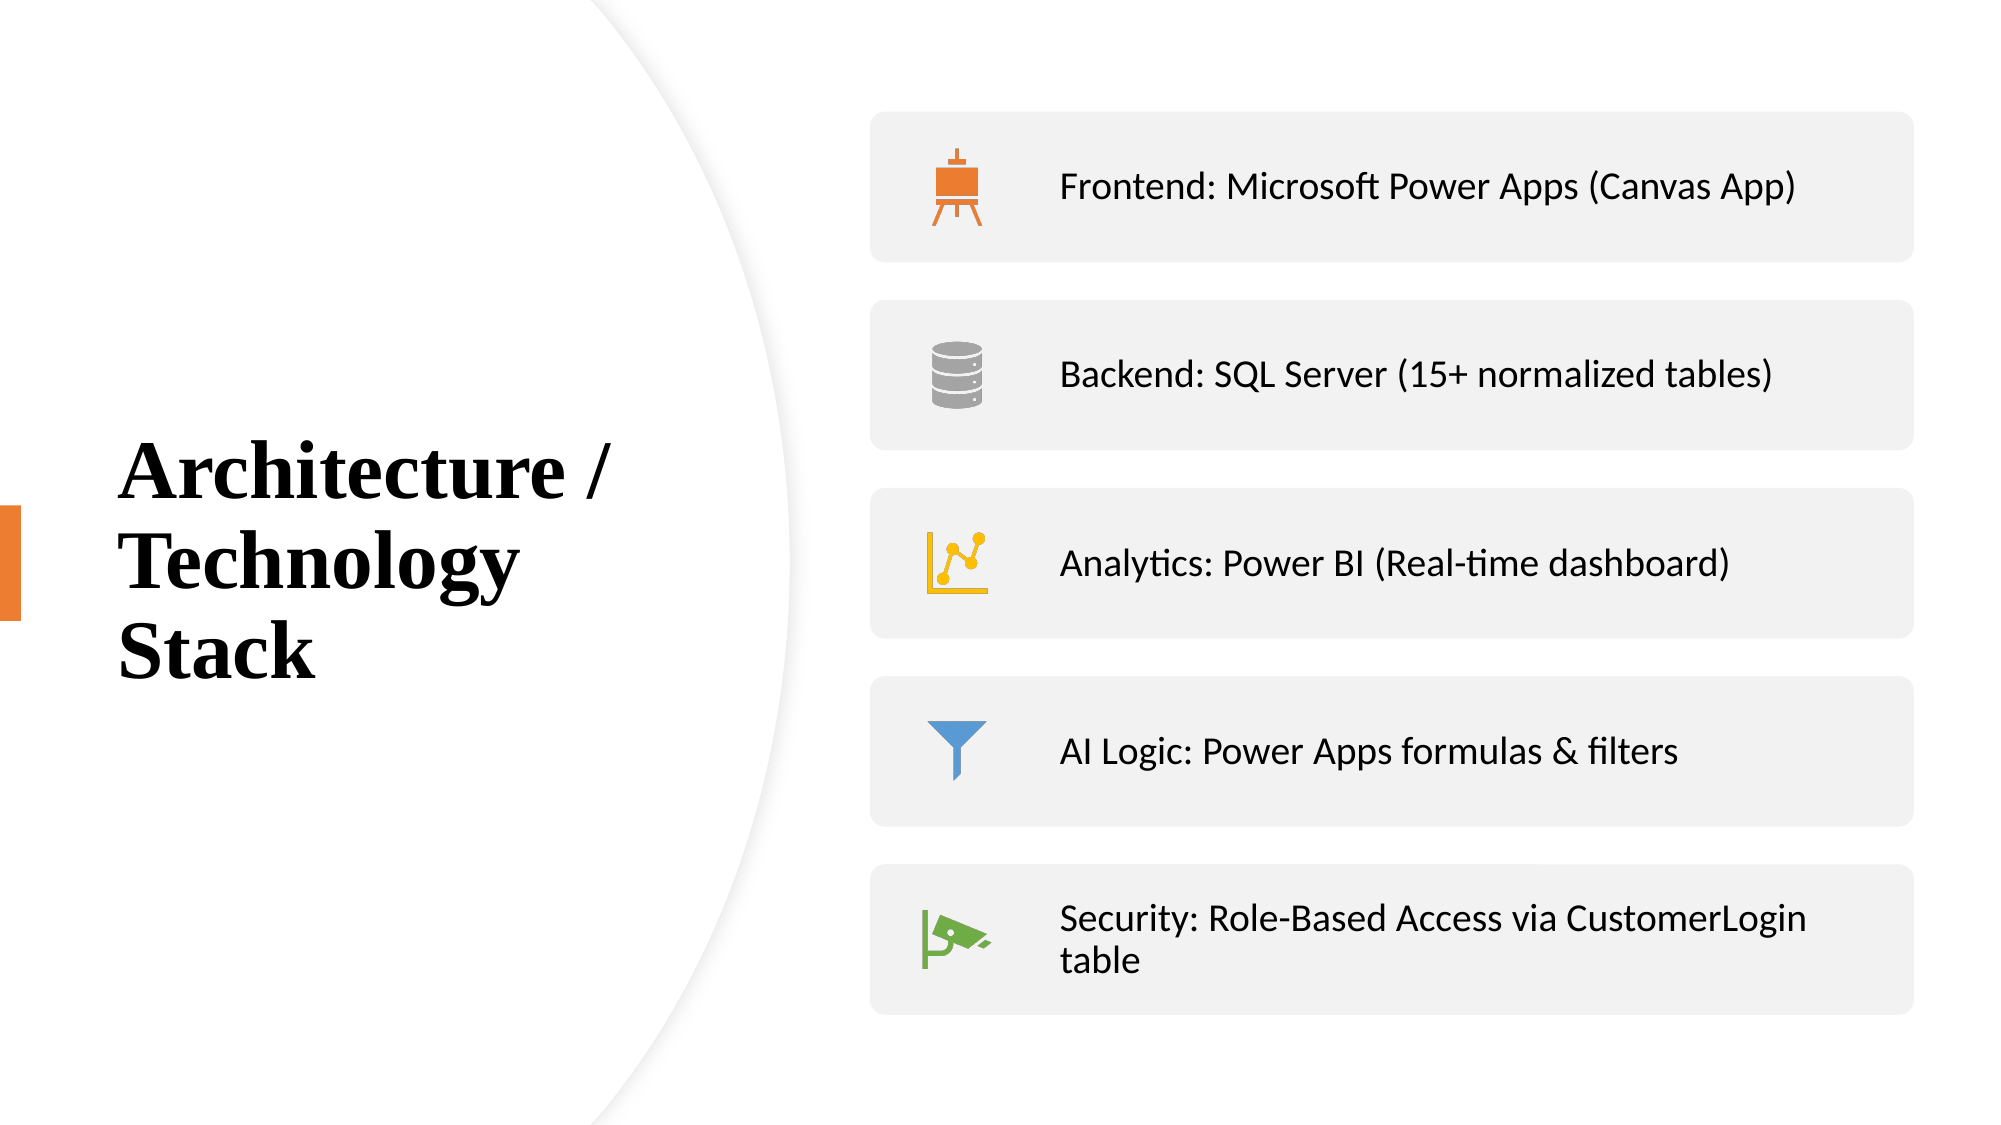

Frontend: Microsoft Power Apps (Canvas App)
Backend: SQL Server (15+ normalized tables)
Analytics: Power BI (Real-time dashboard)
AI Logic: Power Apps formulas & filters
Security: Role-Based Access via CustomerLogin table
# Architecture / Technology Stack